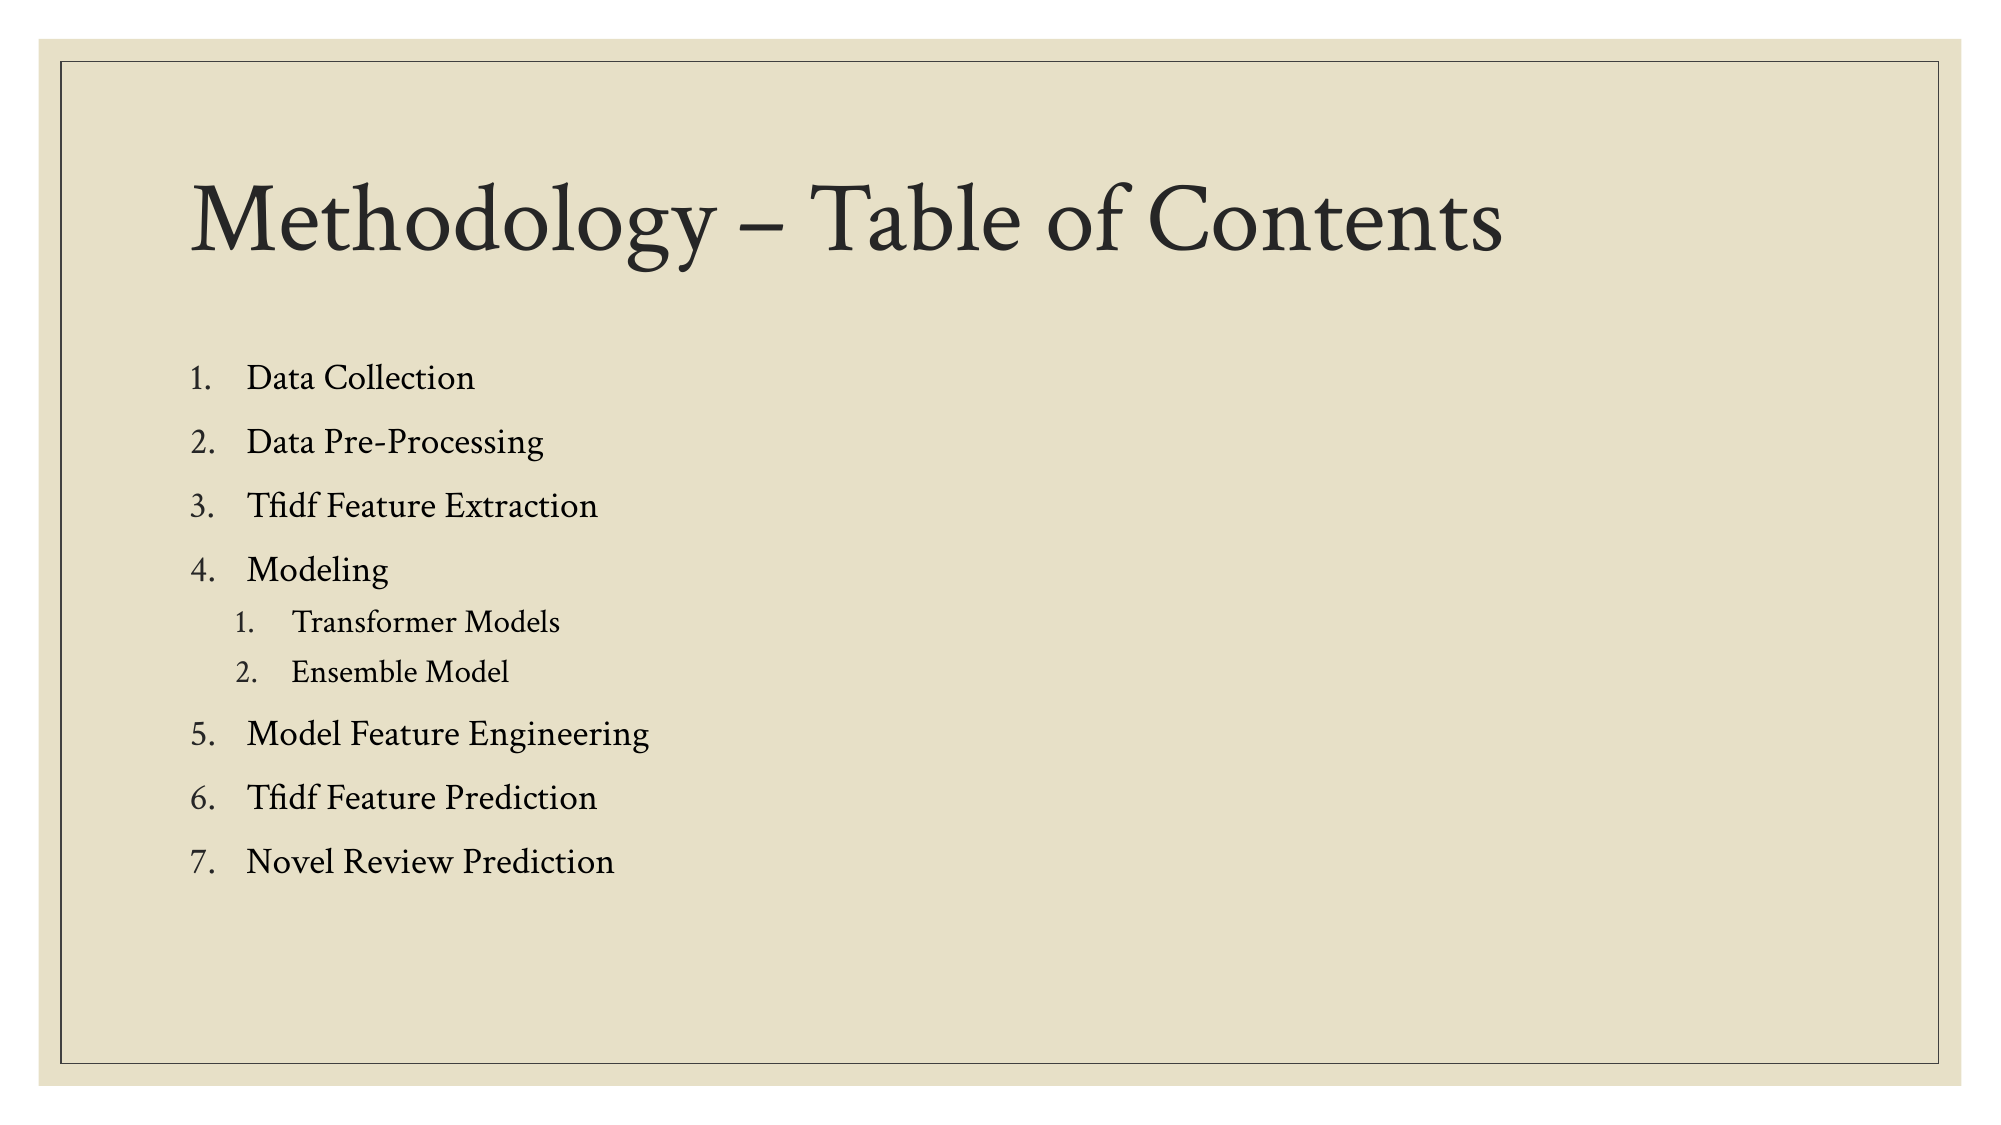

# Methodology – Table of Contents
Data Collection
Data Pre-Processing
Tfidf Feature Extraction
Modeling
Transformer Models
Ensemble Model
Model Feature Engineering
Tfidf Feature Prediction
Novel Review Prediction